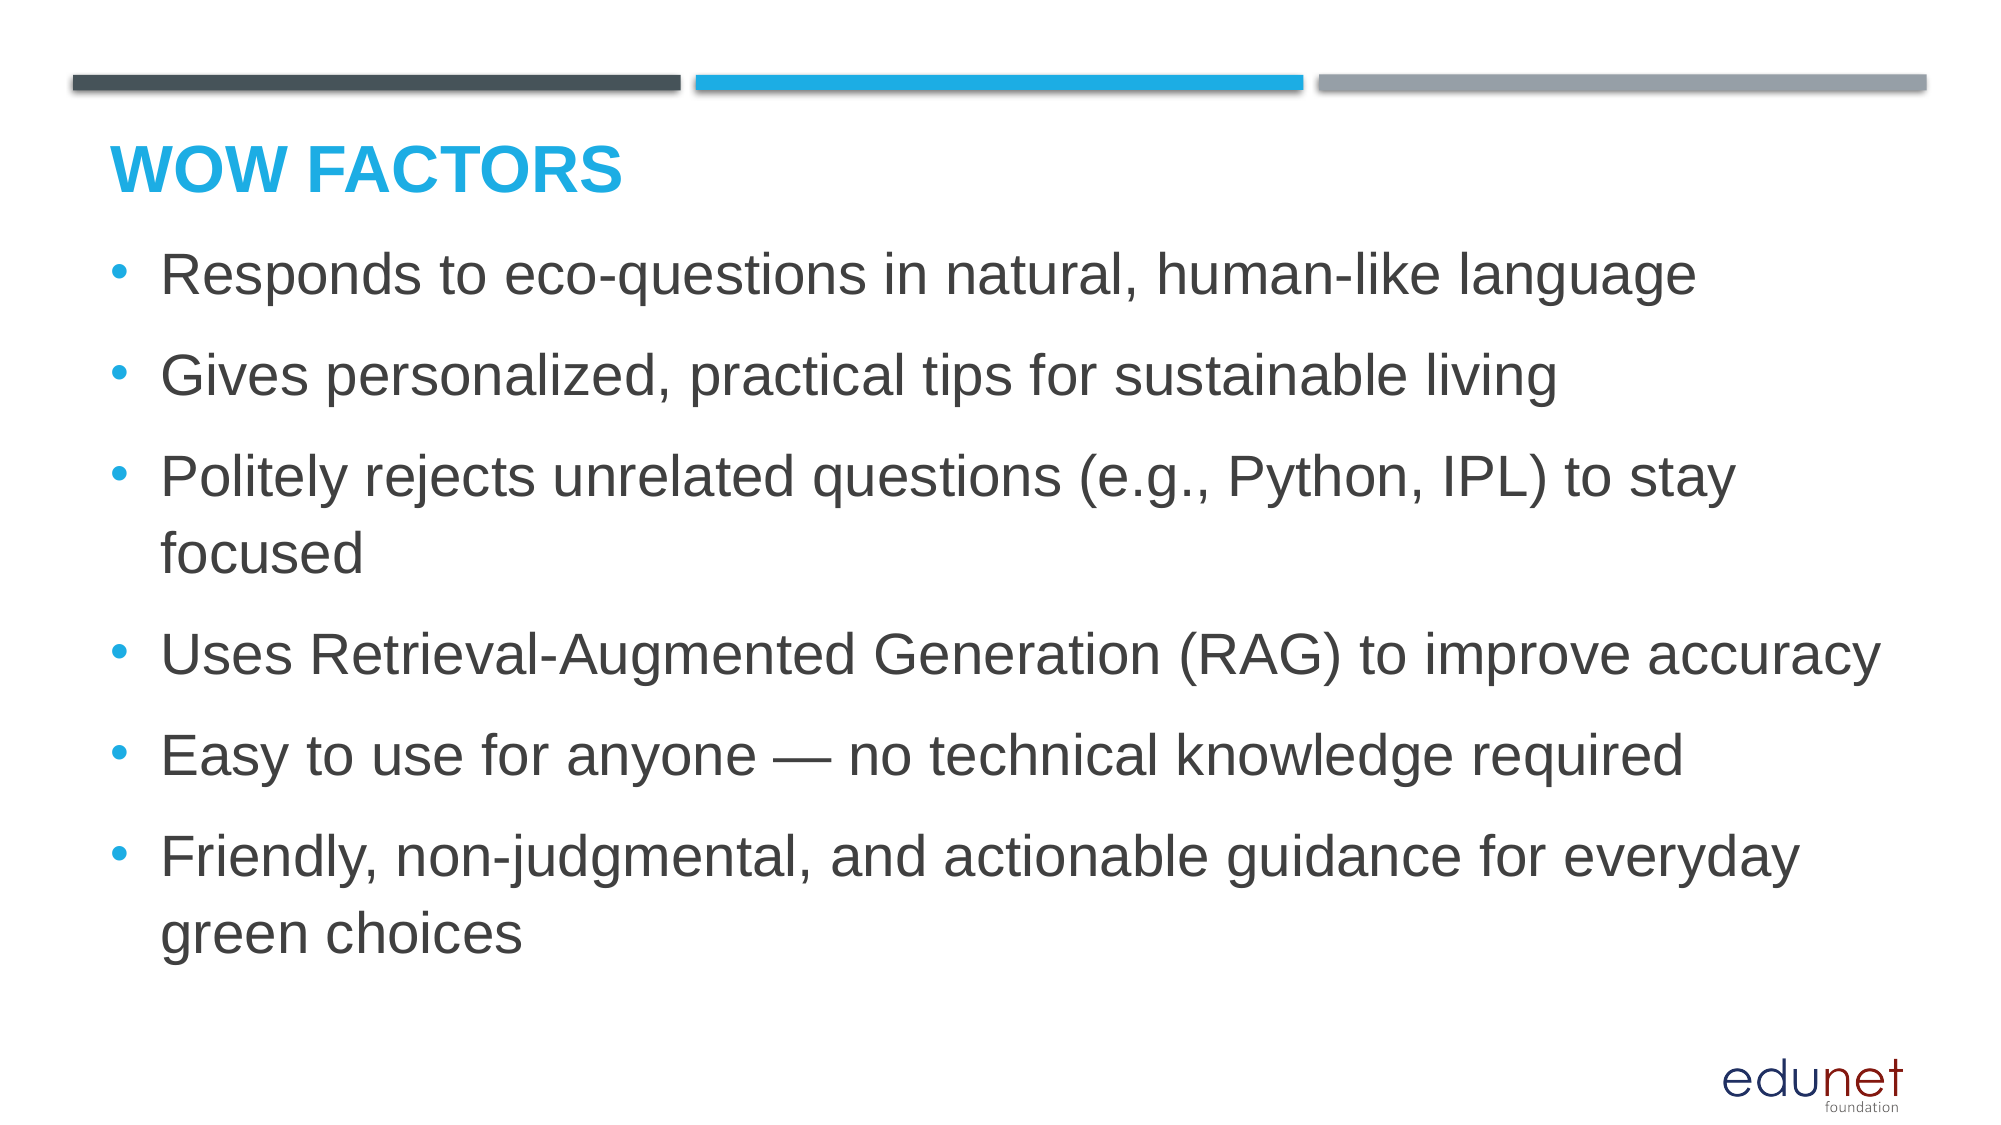

# Wow factors
Responds to eco-questions in natural, human-like language
Gives personalized, practical tips for sustainable living
Politely rejects unrelated questions (e.g., Python, IPL) to stay focused
Uses Retrieval-Augmented Generation (RAG) to improve accuracy
Easy to use for anyone — no technical knowledge required
Friendly, non-judgmental, and actionable guidance for everyday green choices